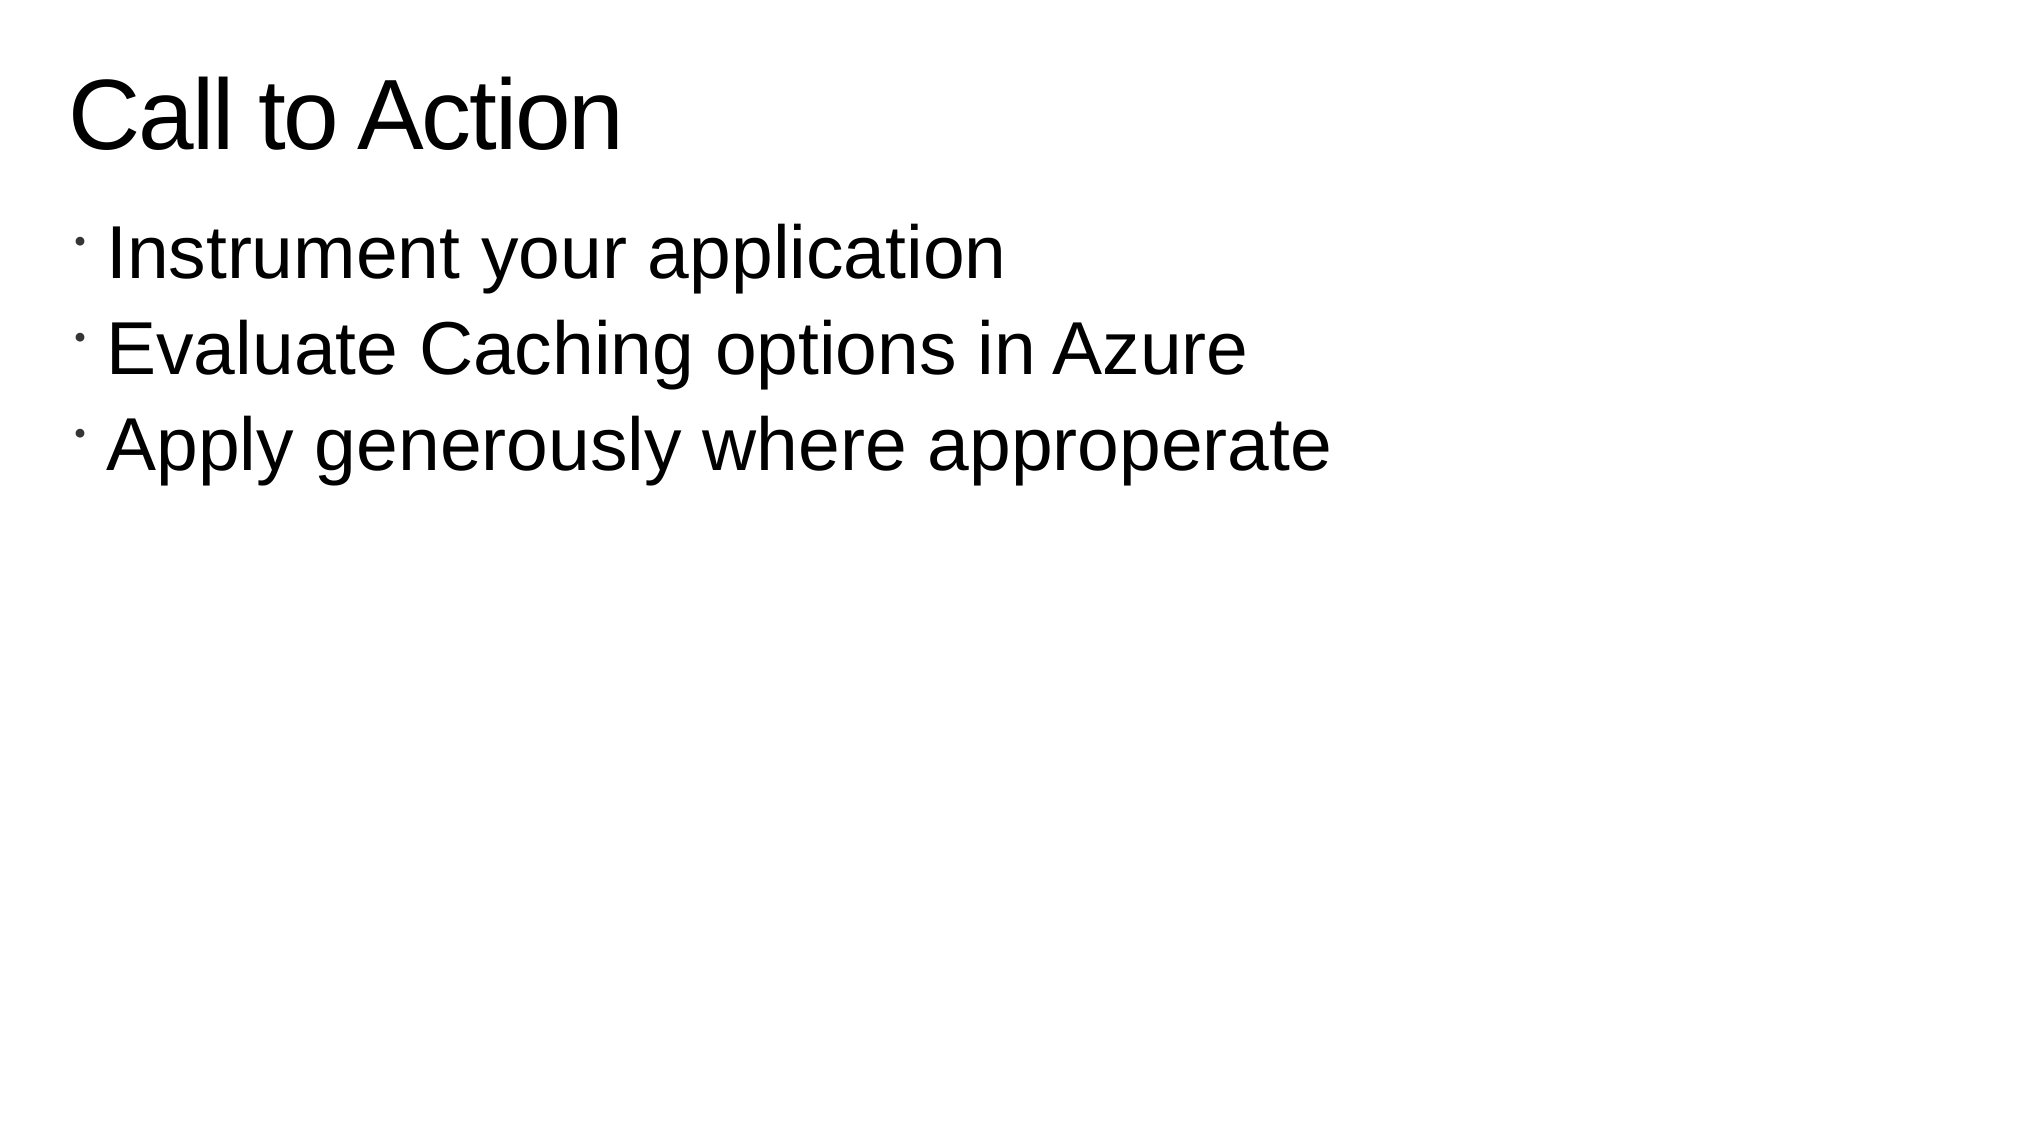

# Call to Action
Instrument your application
Evaluate Caching options in Azure
Apply generously where approperate